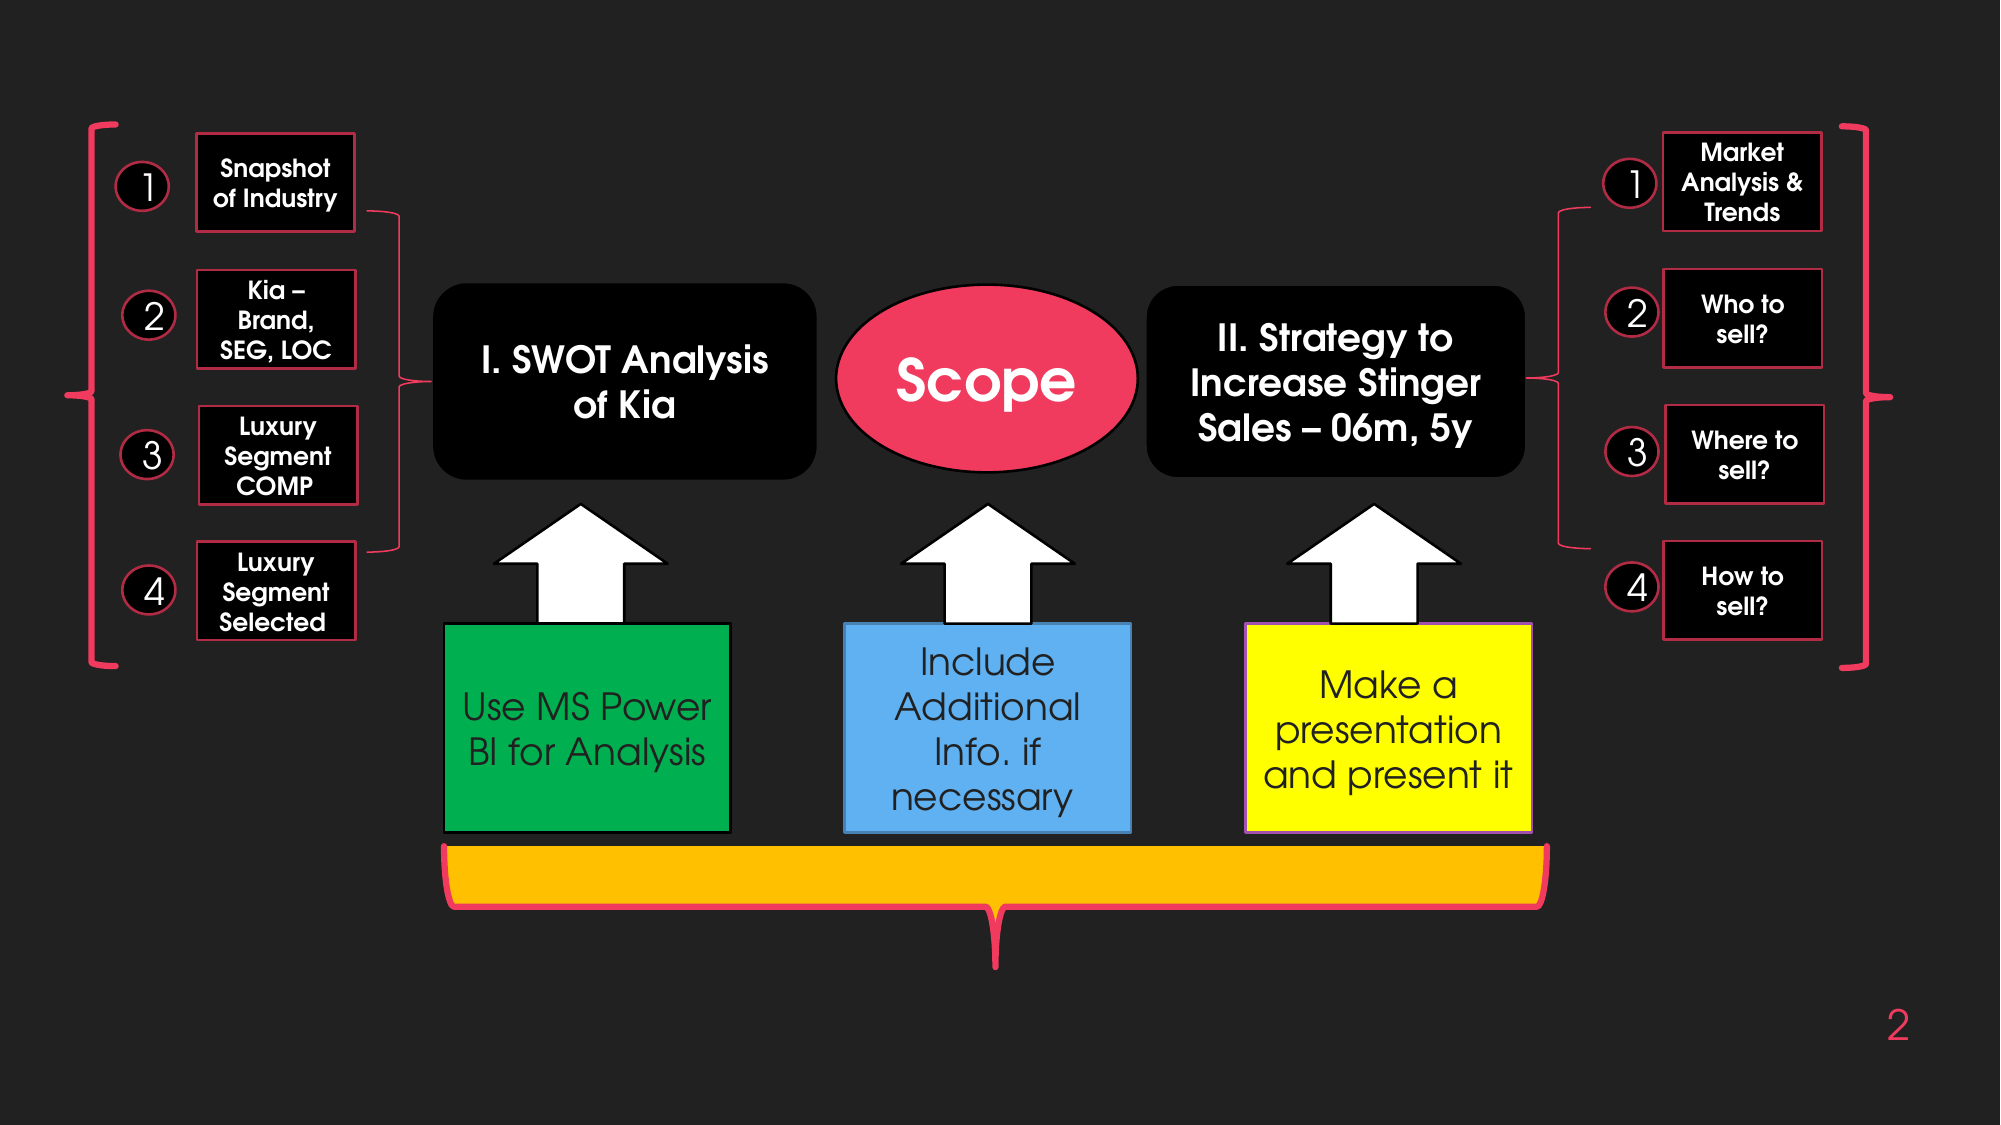

Market Analysis & Trends
Snapshot of Industry
1
1

Who to sell?
Kia – Brand, SEG, LOC
I. SWOT Analysis of Kia
Scope
II. Strategy to Increase Stinger Sales – 06m, 5y
2
2

Where to sell?
Luxury Segment COMP
3
3

How to sell?

Luxury Segment Selected

4
4
Make a presentation and present it
Include Additional Info. if necessary
Use MS Power BI for Analysis
2